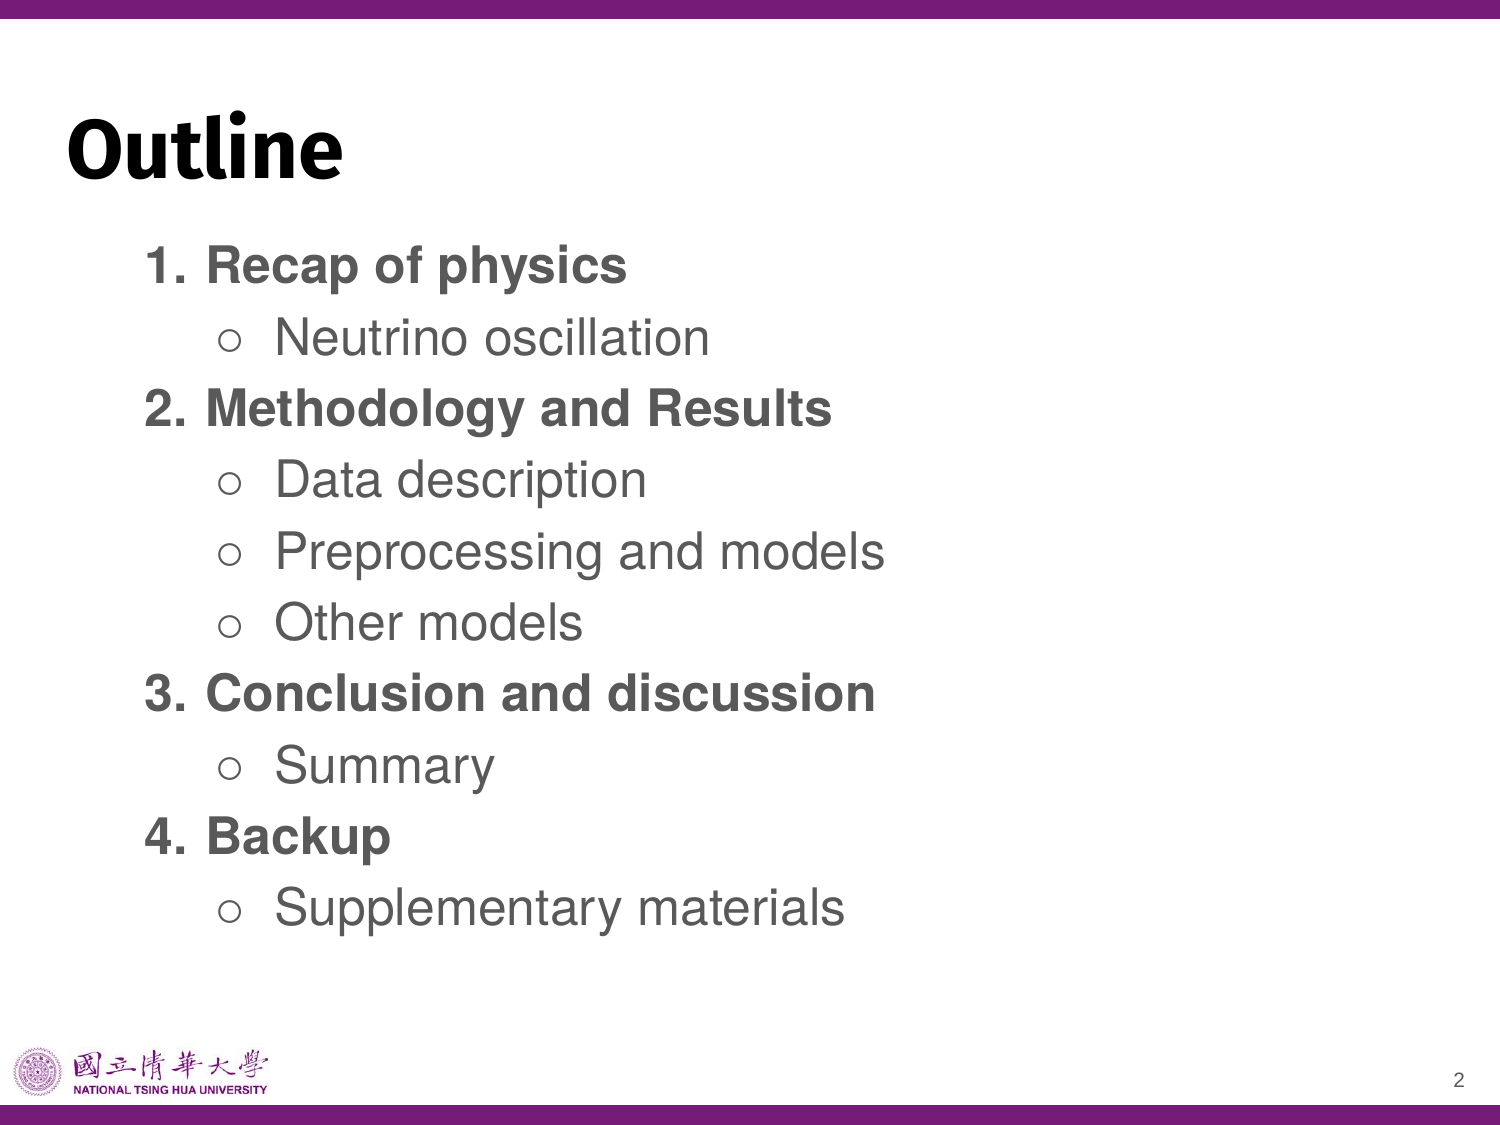

# Outline
Recap of physics
Neutrino oscillation
Methodology and Results
Data description
Preprocessing and models
Other models
Conclusion and discussion
Summary
Backup
Supplementary materials
2